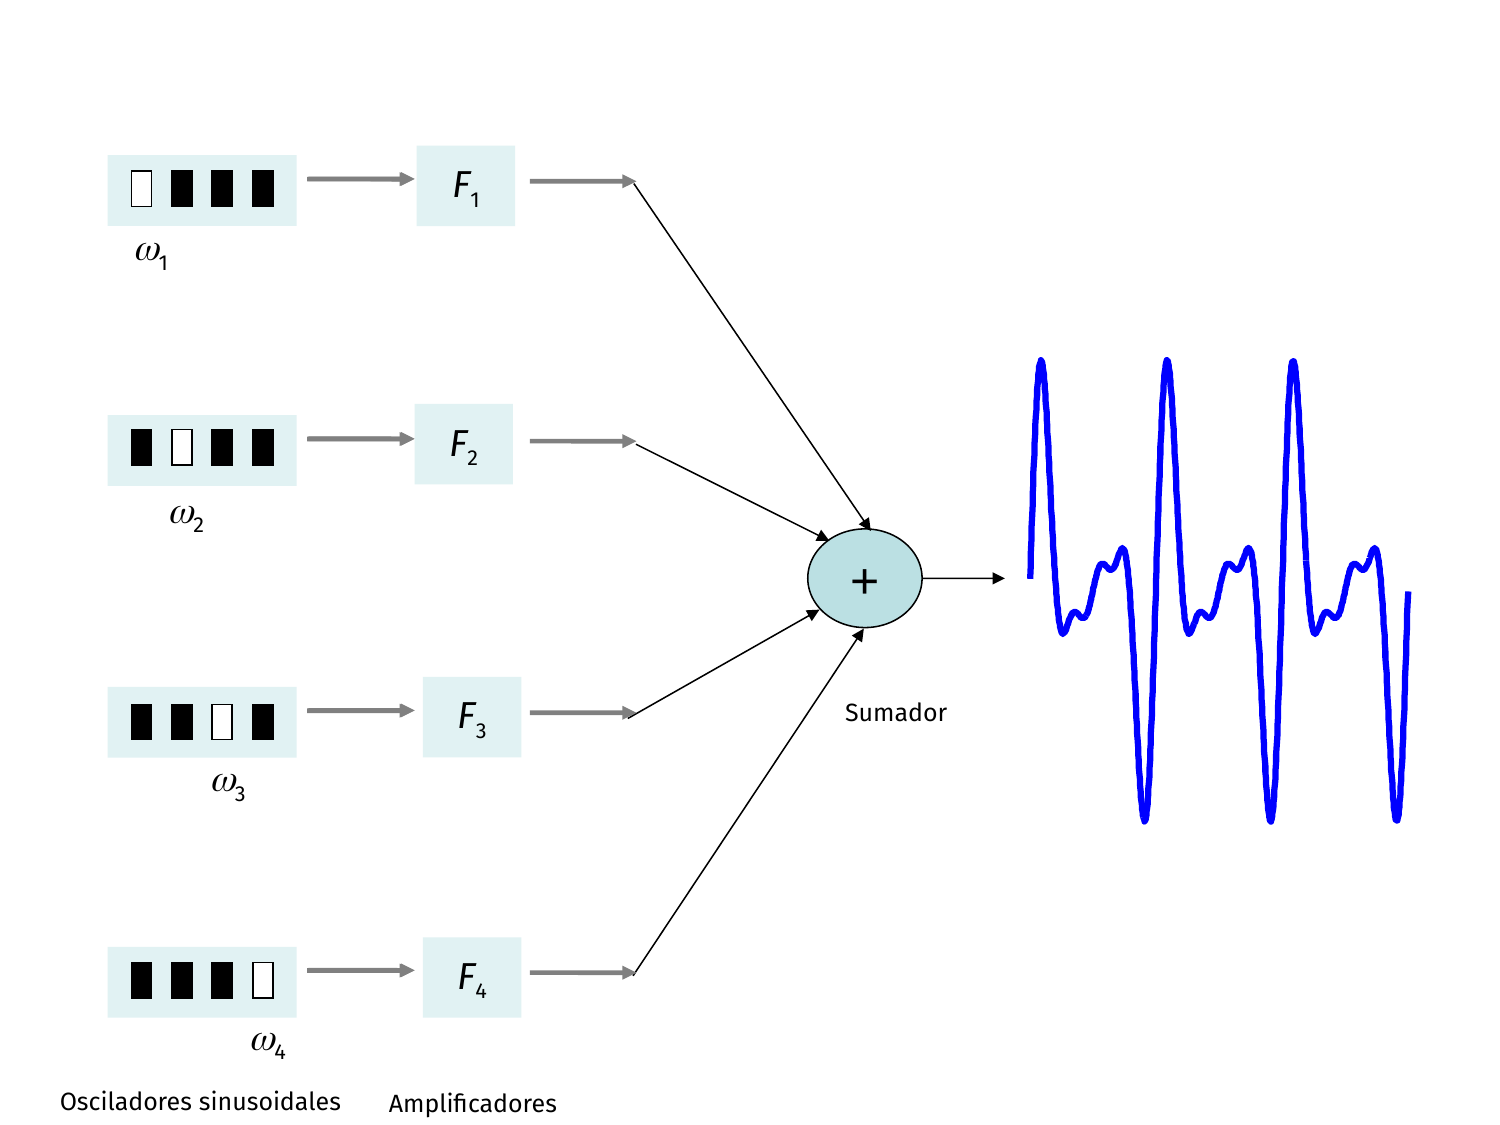

F1

ω1

F2

ω2
+

F3

Sumador

ω3
F4

ω4
Osciladores sinusoidales
Amplificadores